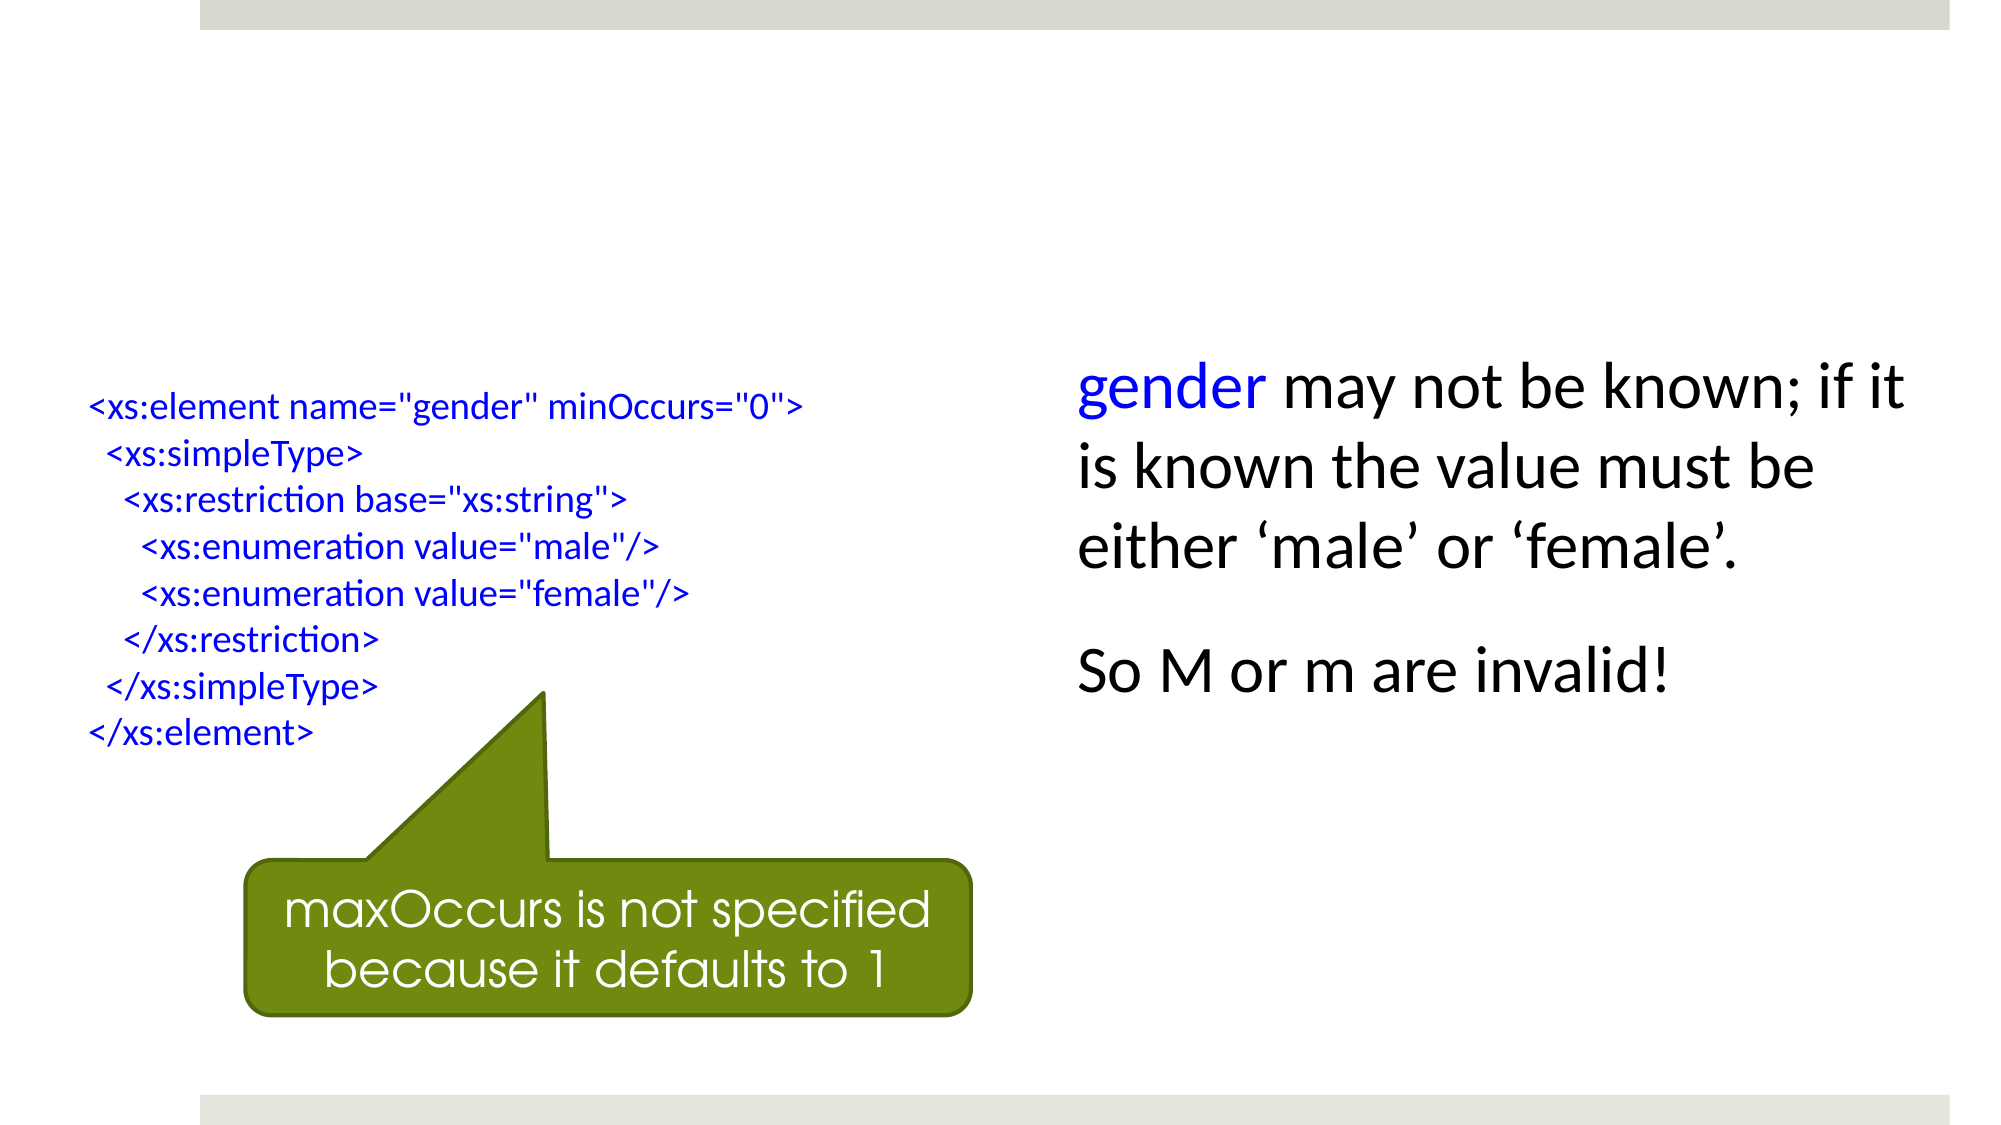

<xs:element name="gender" minOccurs="0">
  <xs:simpleType>
    <xs:restriction base="xs:string">
      <xs:enumeration value="male"/>
      <xs:enumeration value="female"/>
    </xs:restriction>
  </xs:simpleType>
</xs:element>

gender may not be known; if it is known the value must be either ‘male’ or ‘female’.
So M or m are invalid!
maxOccurs is not specified because it defaults to 1